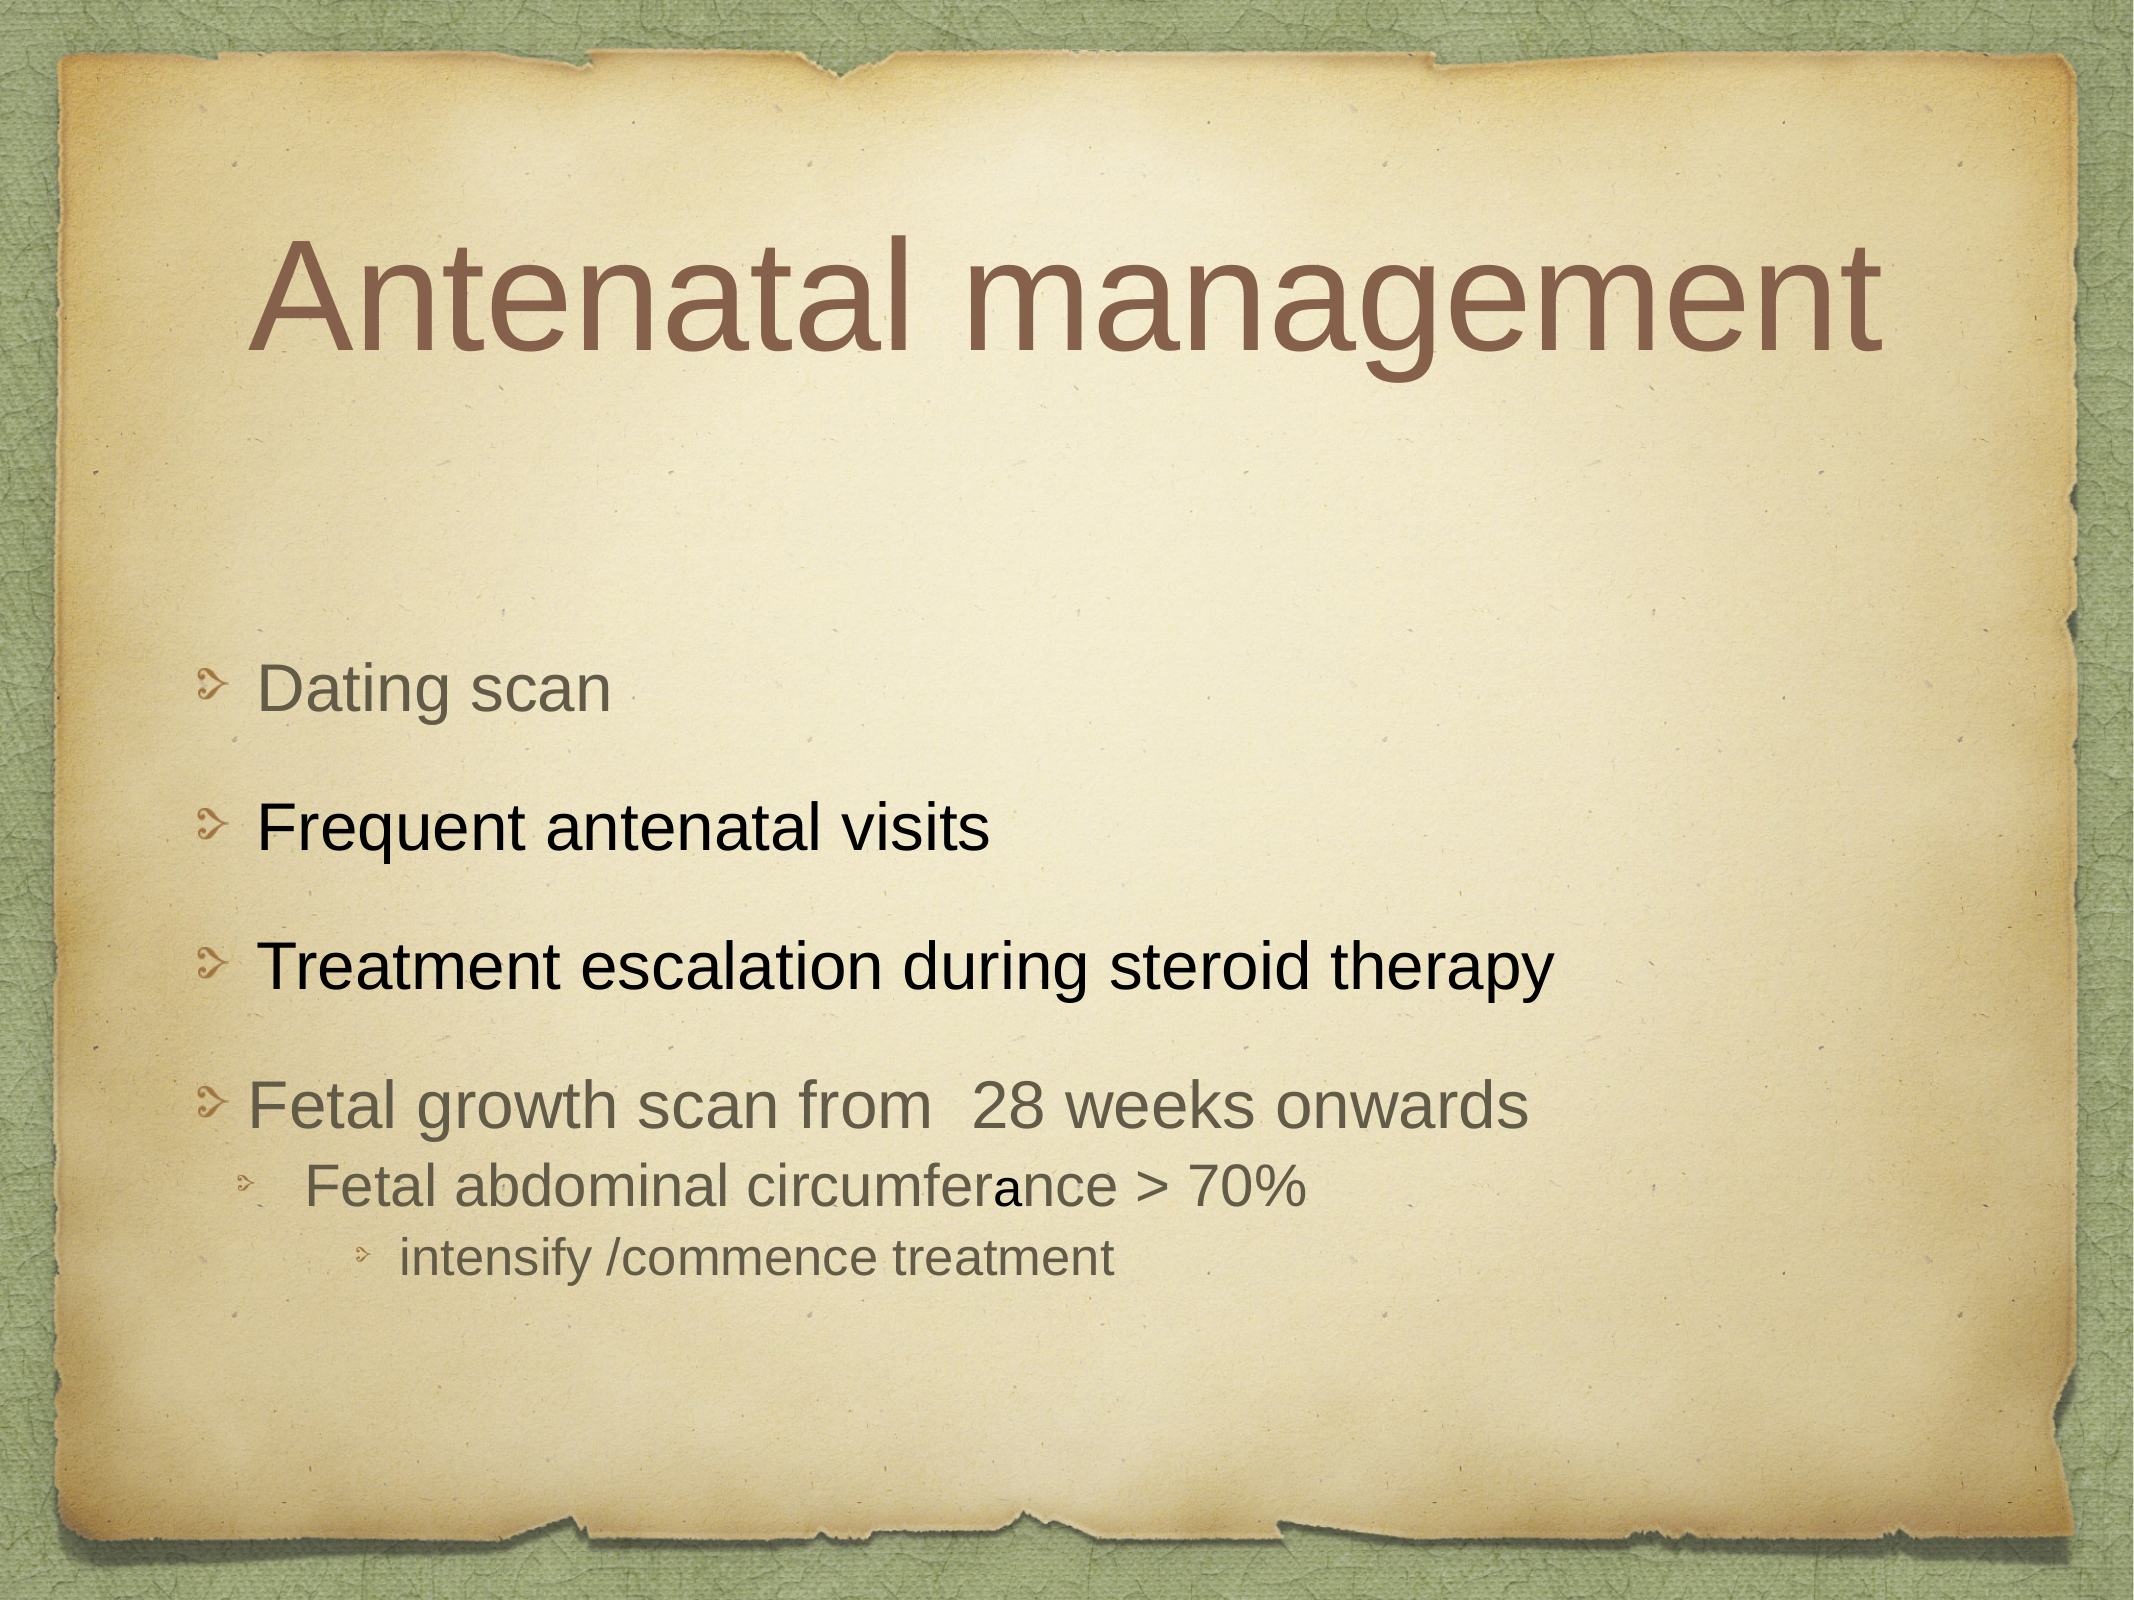

# Antenatal management
Dating scan
Frequent antenatal visits
Treatment escalation during steroid therapy
Fetal growth scan from  28 weeks onwards
 Fetal abdominal circumferance > 70%
intensify /commence treatment